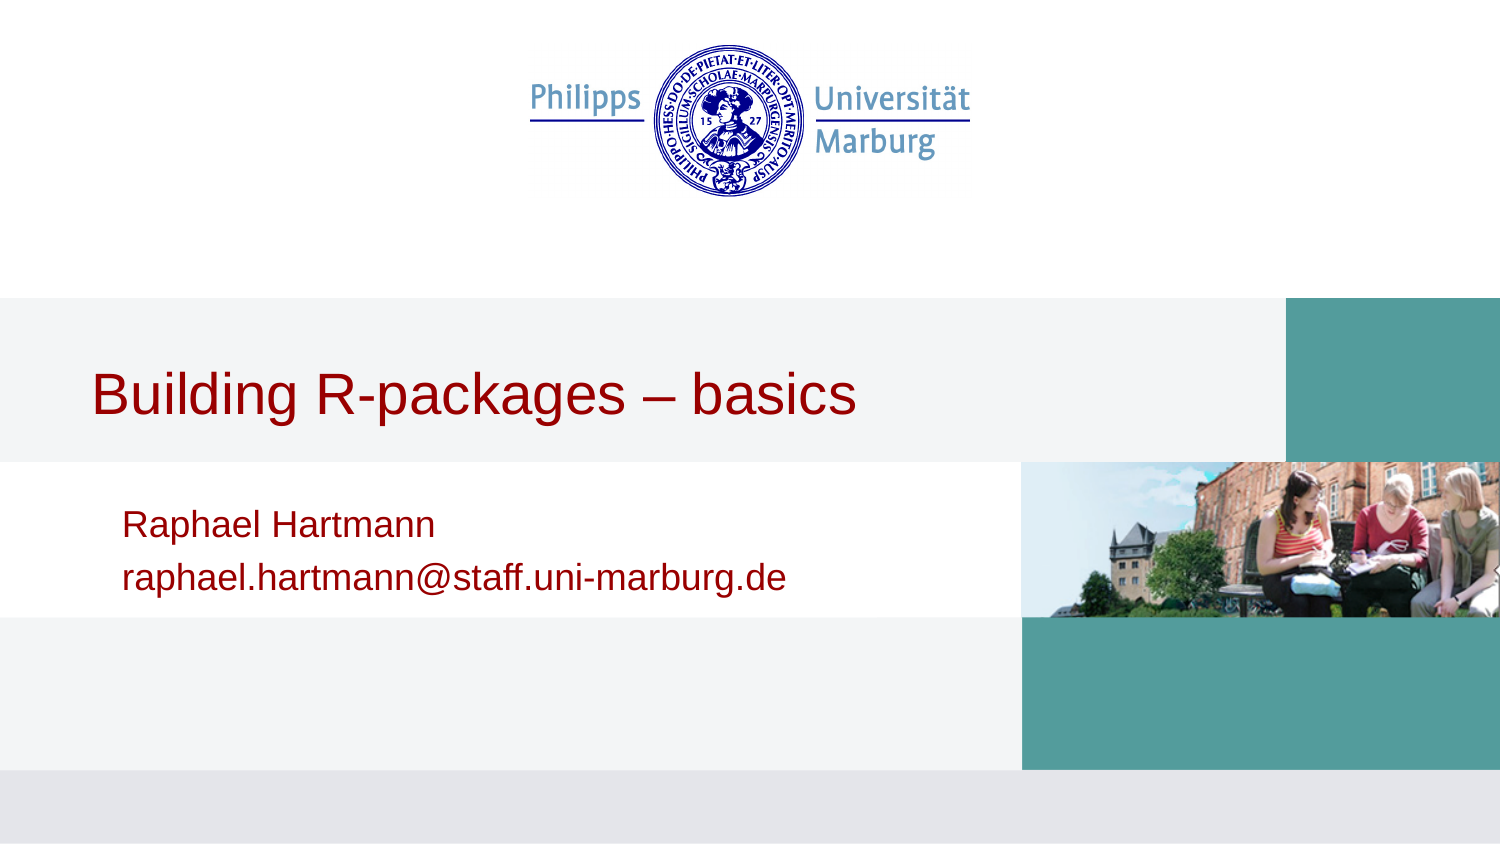

# Building R-packages – basics
Raphael Hartmann
raphael.hartmann@staff.uni-marburg.de